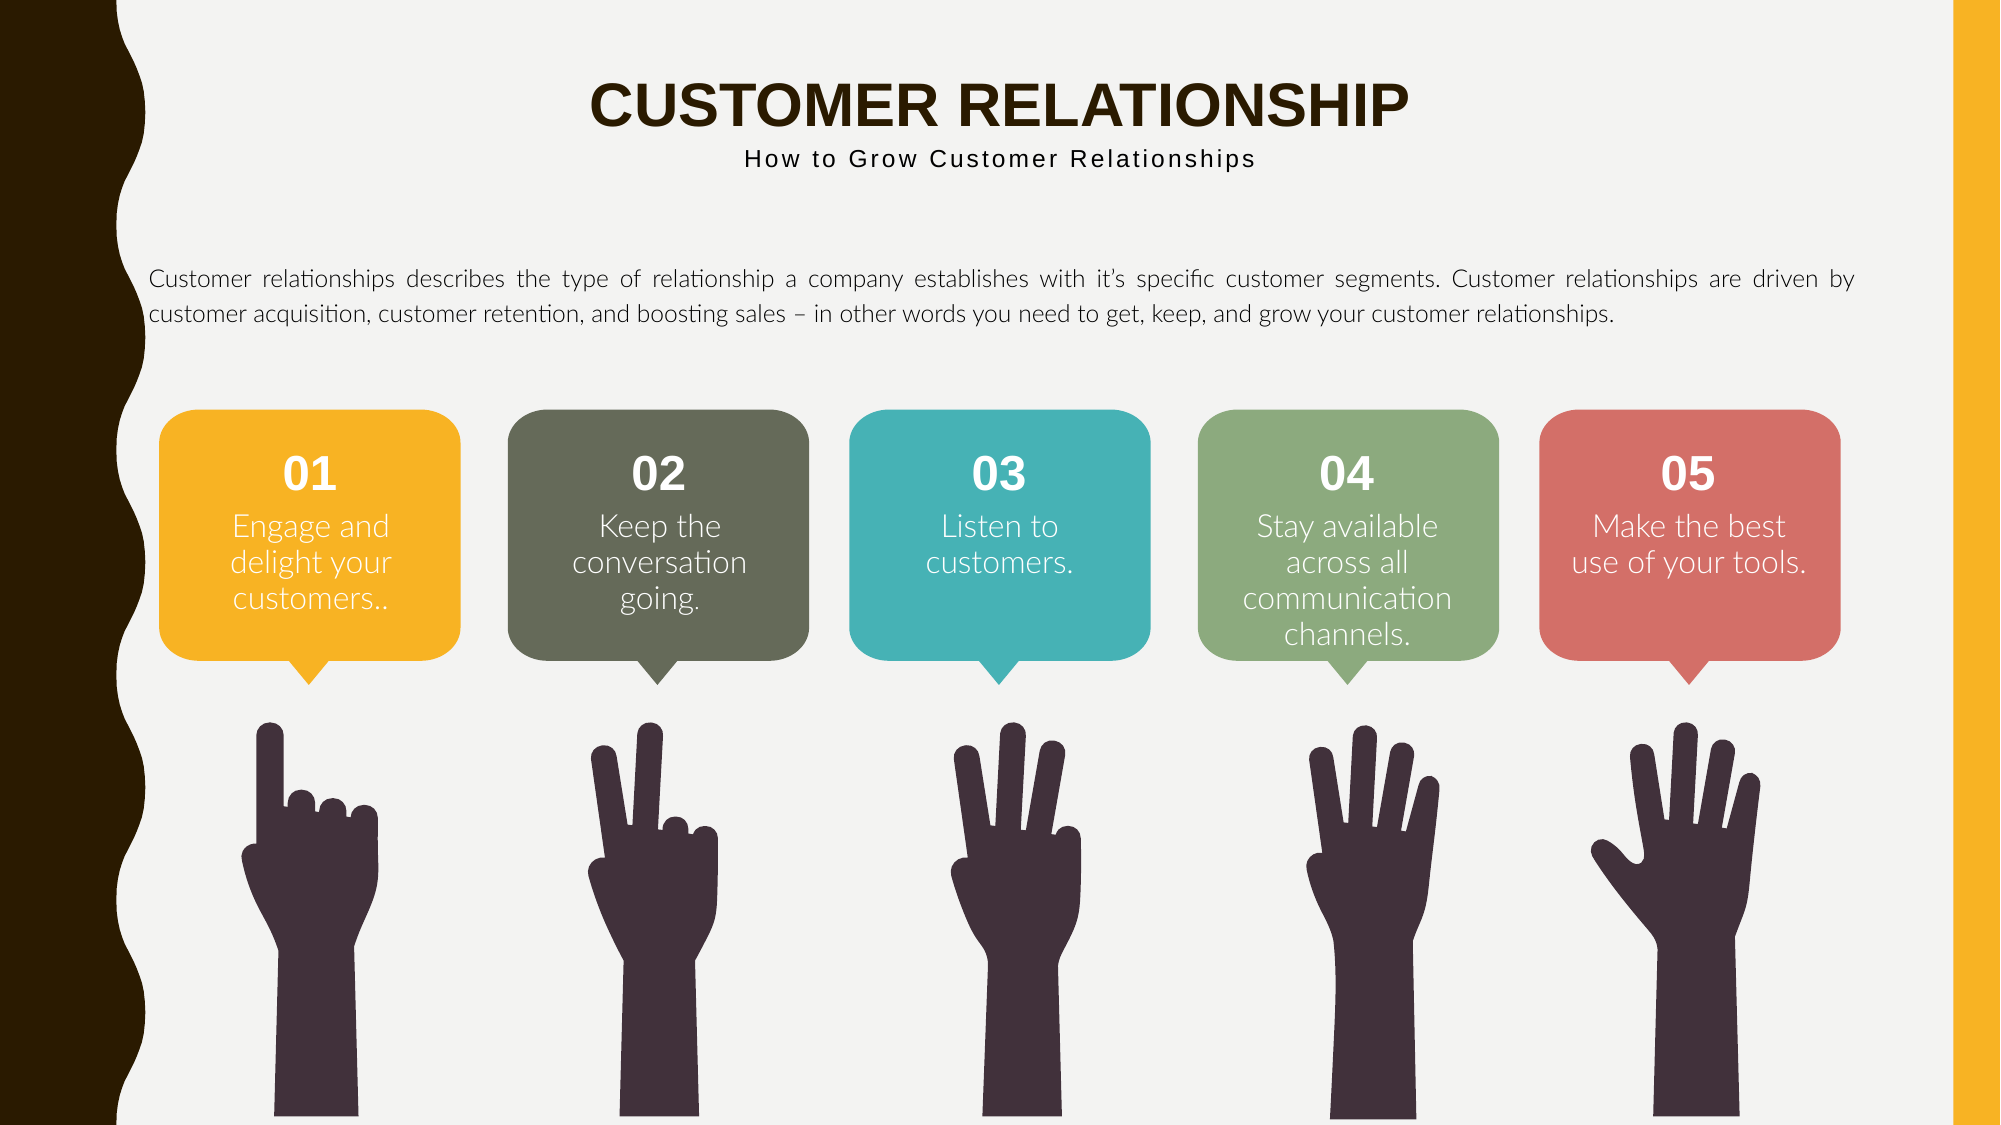

CUSTOMER RELATIONSHIP
How to Grow Customer Relationships
Customer relationships describes the type of relationship a company establishes with it’s specific customer segments. Customer relationships are driven by customer acquisition, customer retention, and boosting sales – in other words you need to get, keep, and grow your customer relationships.

01
02
03
04
05
Engage and delight your customers..
Keep the conversation going.
Listen to customers.
Make the best use of your tools.
Stay available across all communication channels.